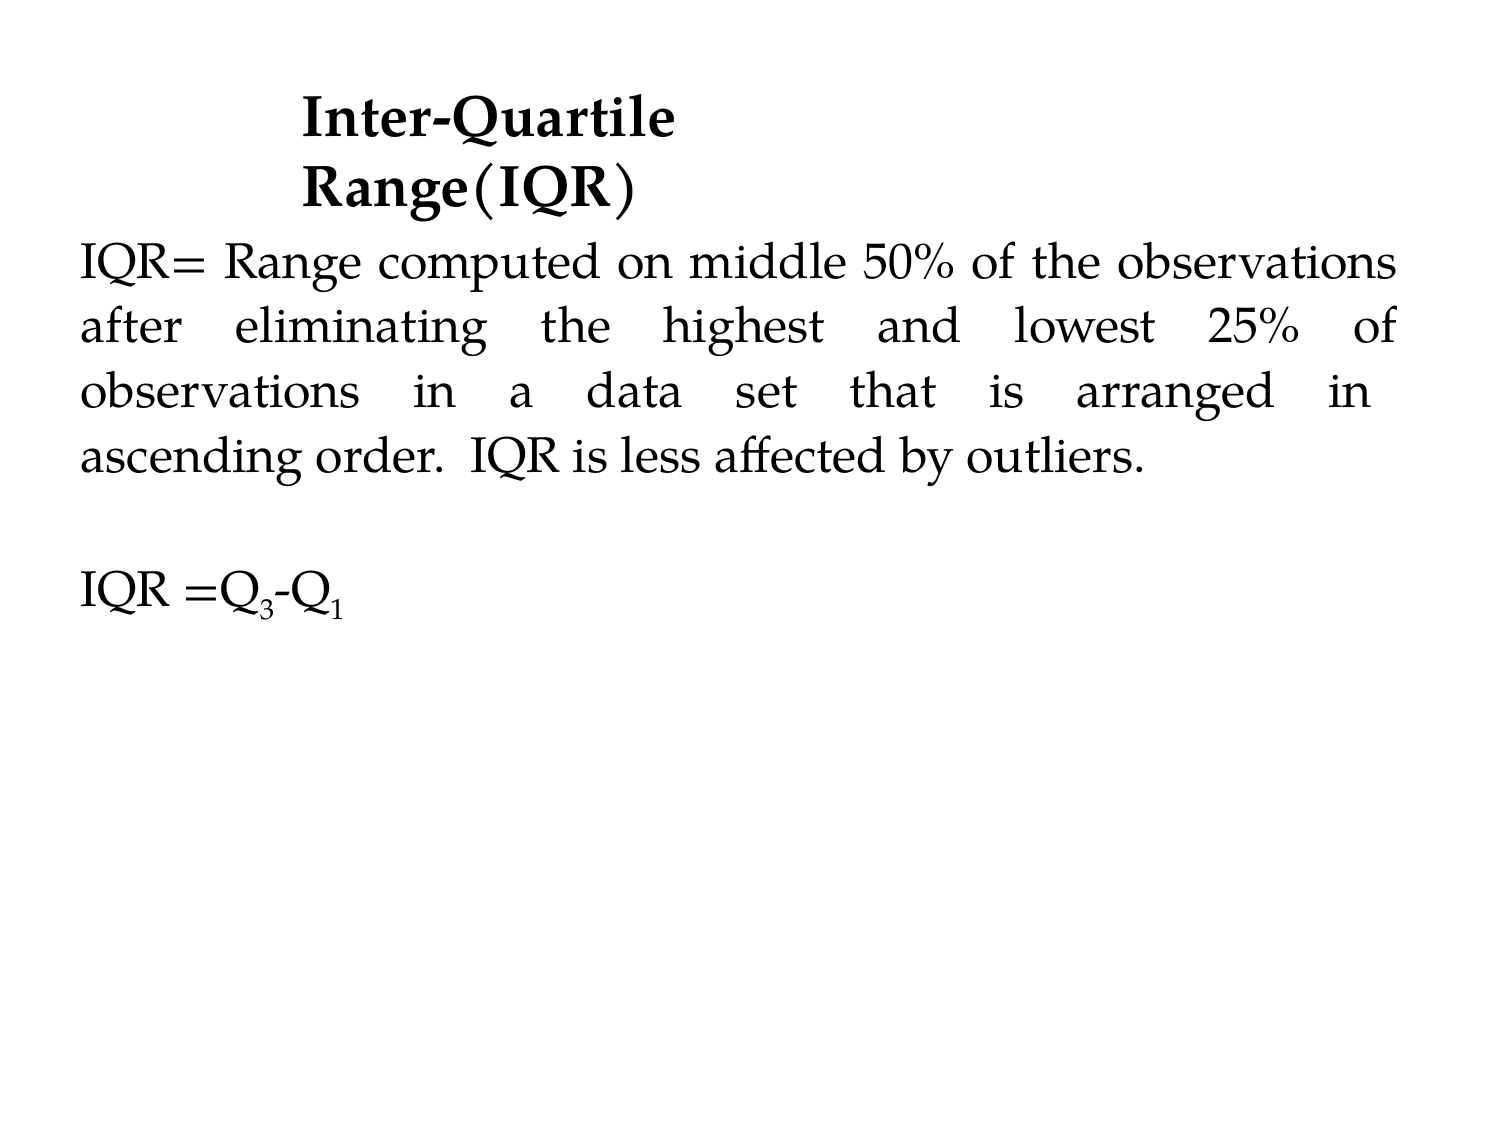

Inter-Quartile Range(IQR)
IQR= Range computed on middle 50% of the observations after    eliminating    the    highest    and    lowest    25%    of observations  in  a  data  set  that  is  arranged  in  ascending order.  IQR is less affected by outliers.

IQR =Q3-Q1